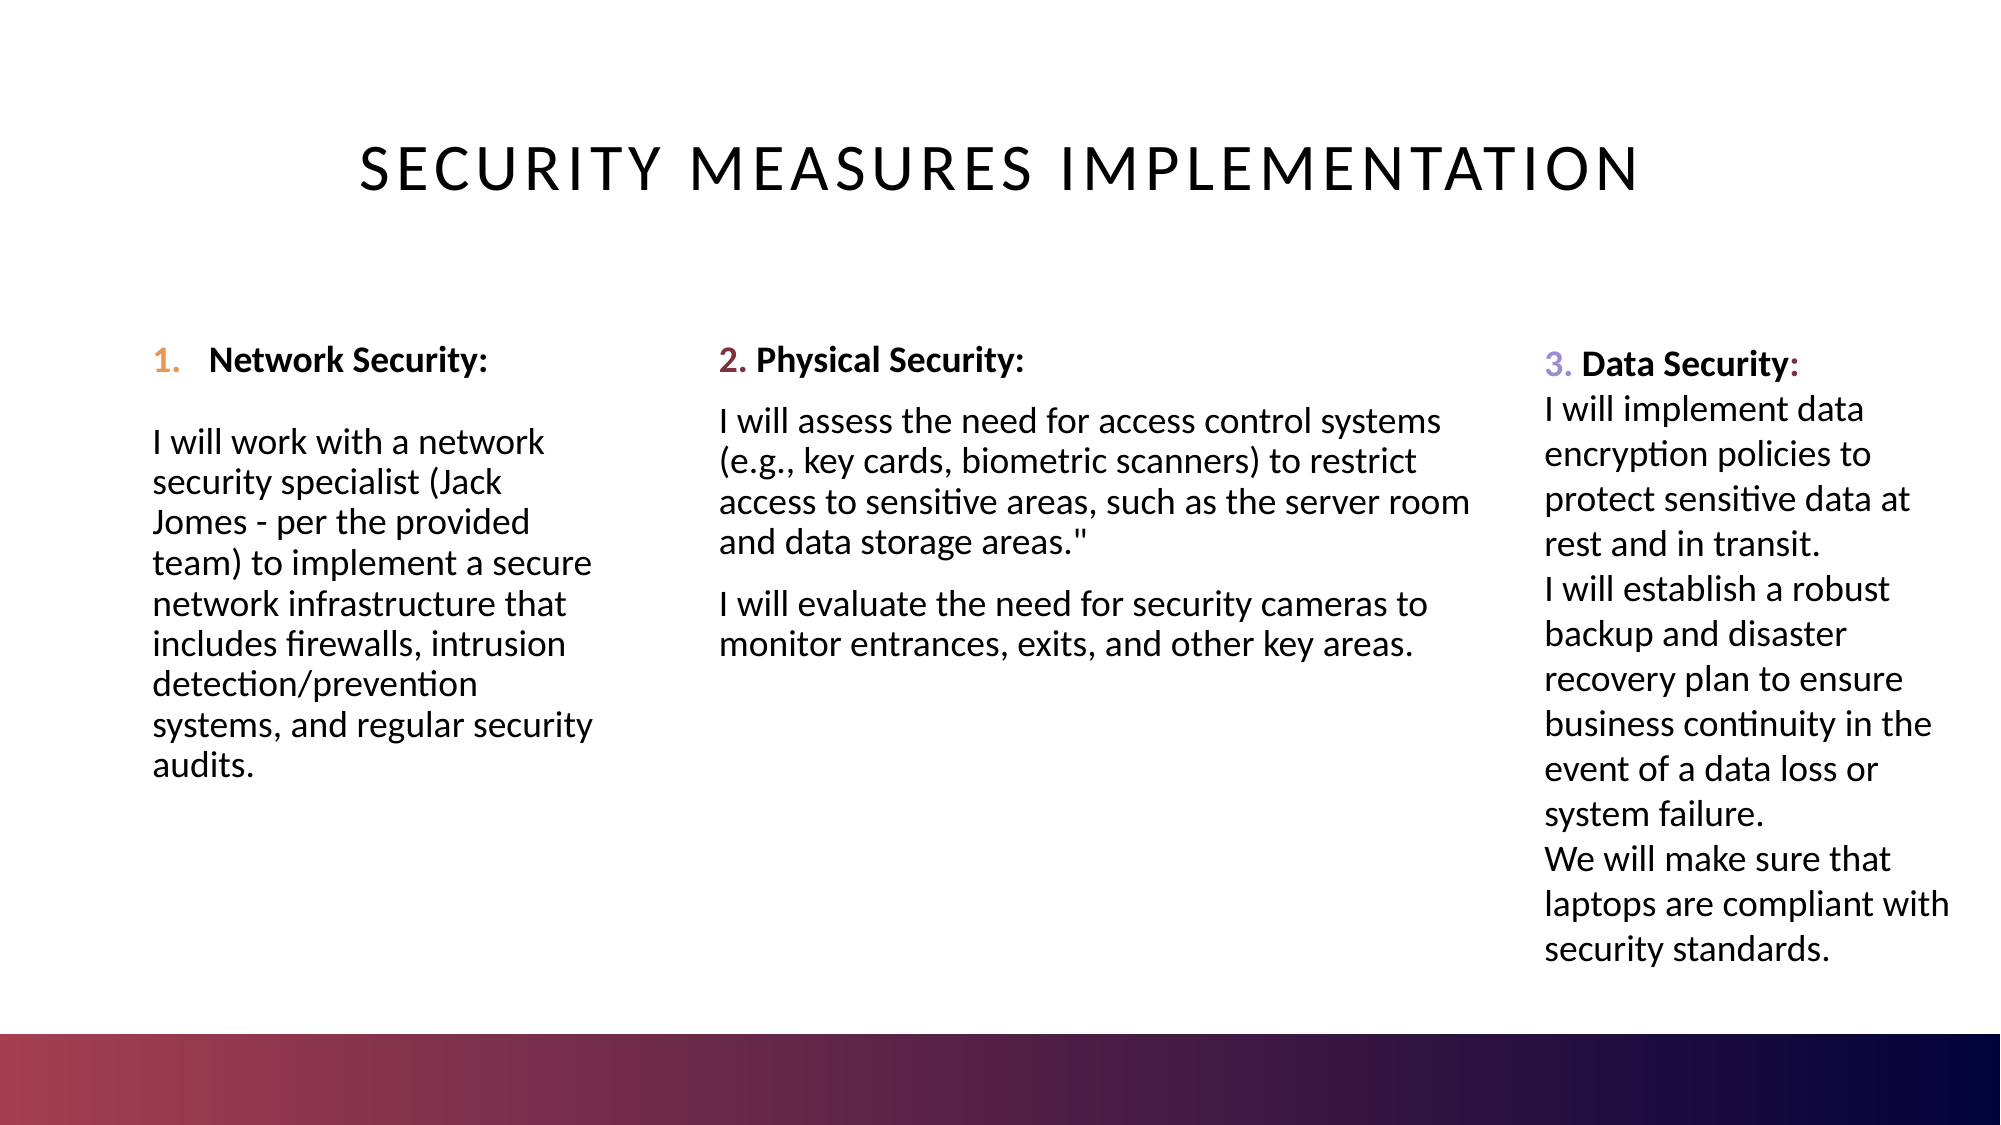

# Security Measures Implementation
3. Data Security:
I will implement data encryption policies to protect sensitive data at rest and in transit.
I will establish a robust backup and disaster recovery plan to ensure business continuity in the event of a data loss or system failure.
We will make sure that laptops are compliant with security standards.

2. Physical Security:
I will assess the need for access control systems (e.g., key cards, biometric scanners) to restrict access to sensitive areas, such as the server room and data storage areas."
I will evaluate the need for security cameras to monitor entrances, exits, and other key areas.

Network Security:
I will work with a network security specialist (Jack Jomes - per the provided team) to implement a secure network infrastructure that includes firewalls, intrusion detection/prevention systems, and regular security audits.